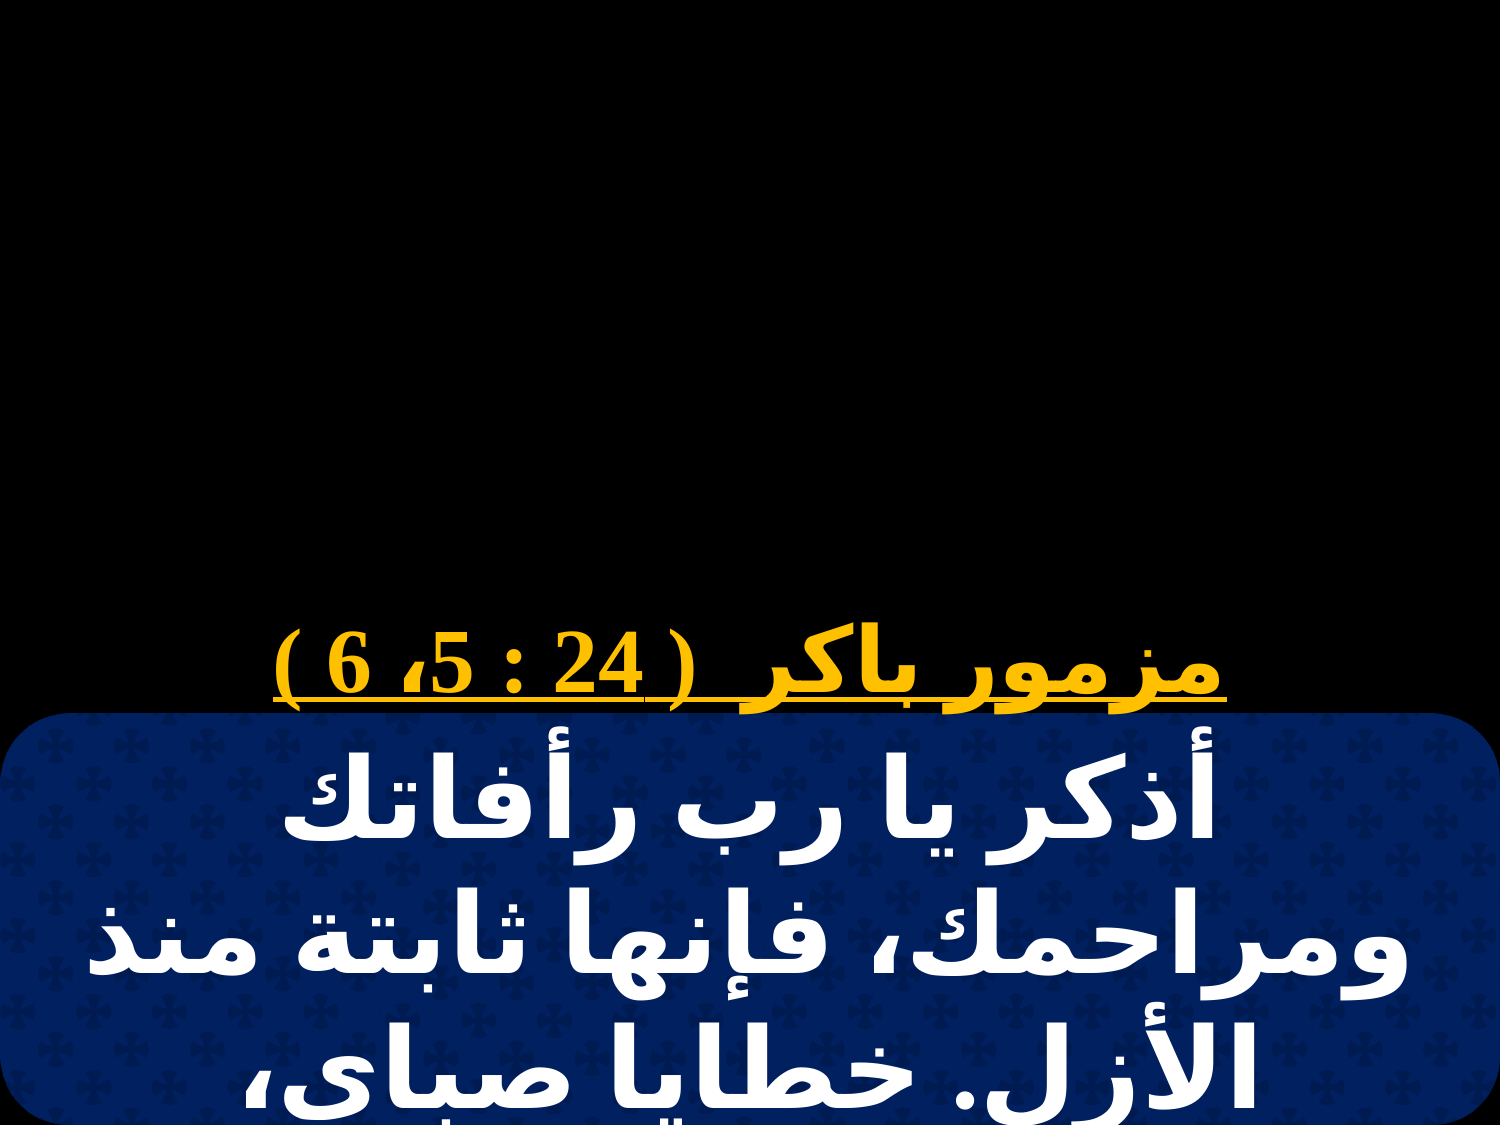

مزمور باكر  ( 24 : 5، 6 )
أذكر يا رب رأفاتك ومراحمك، فإنها ثابتة منذ الأزل. خطايا صباي، وجهالاتي فلا تذكرها.